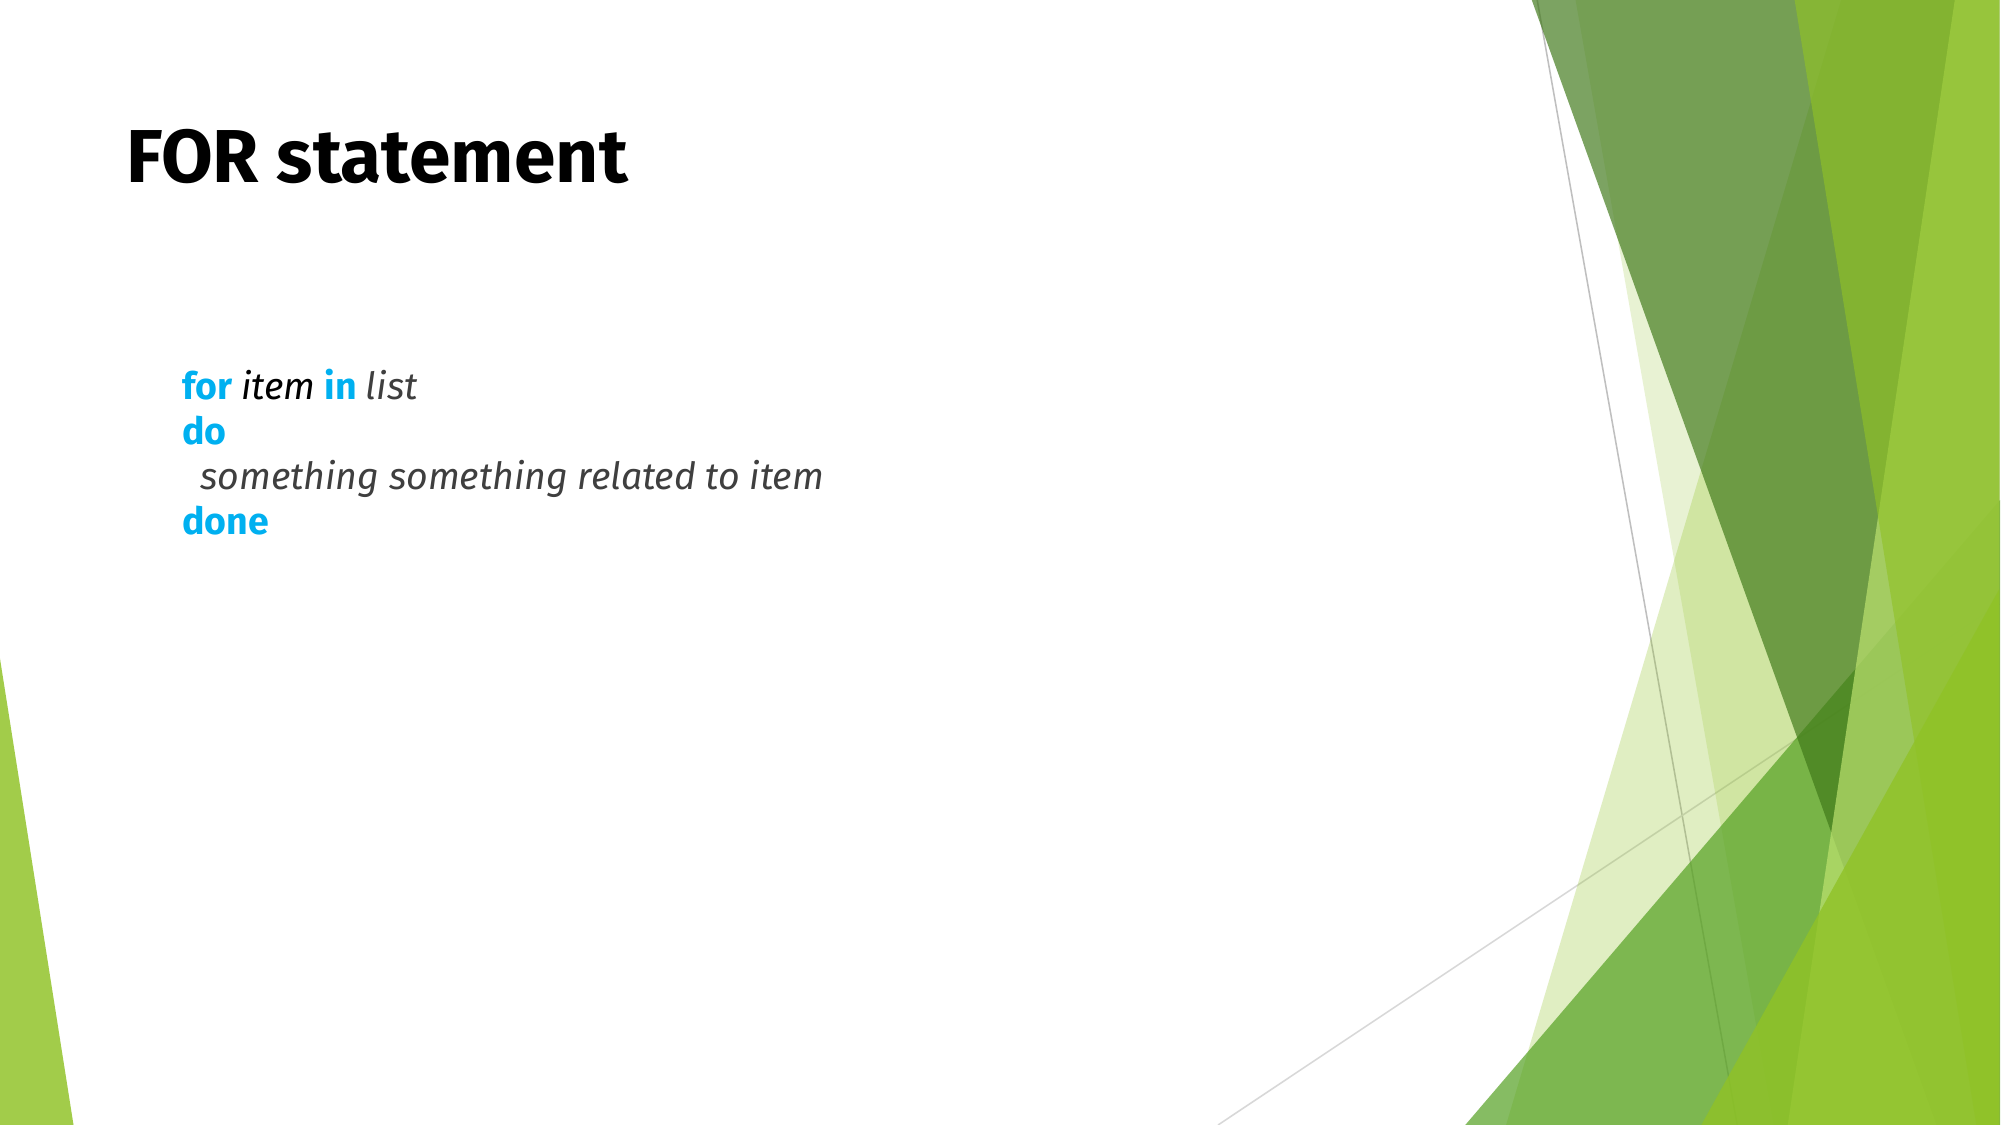

# FOR statement
	for item in list
do
  something something related to item
done